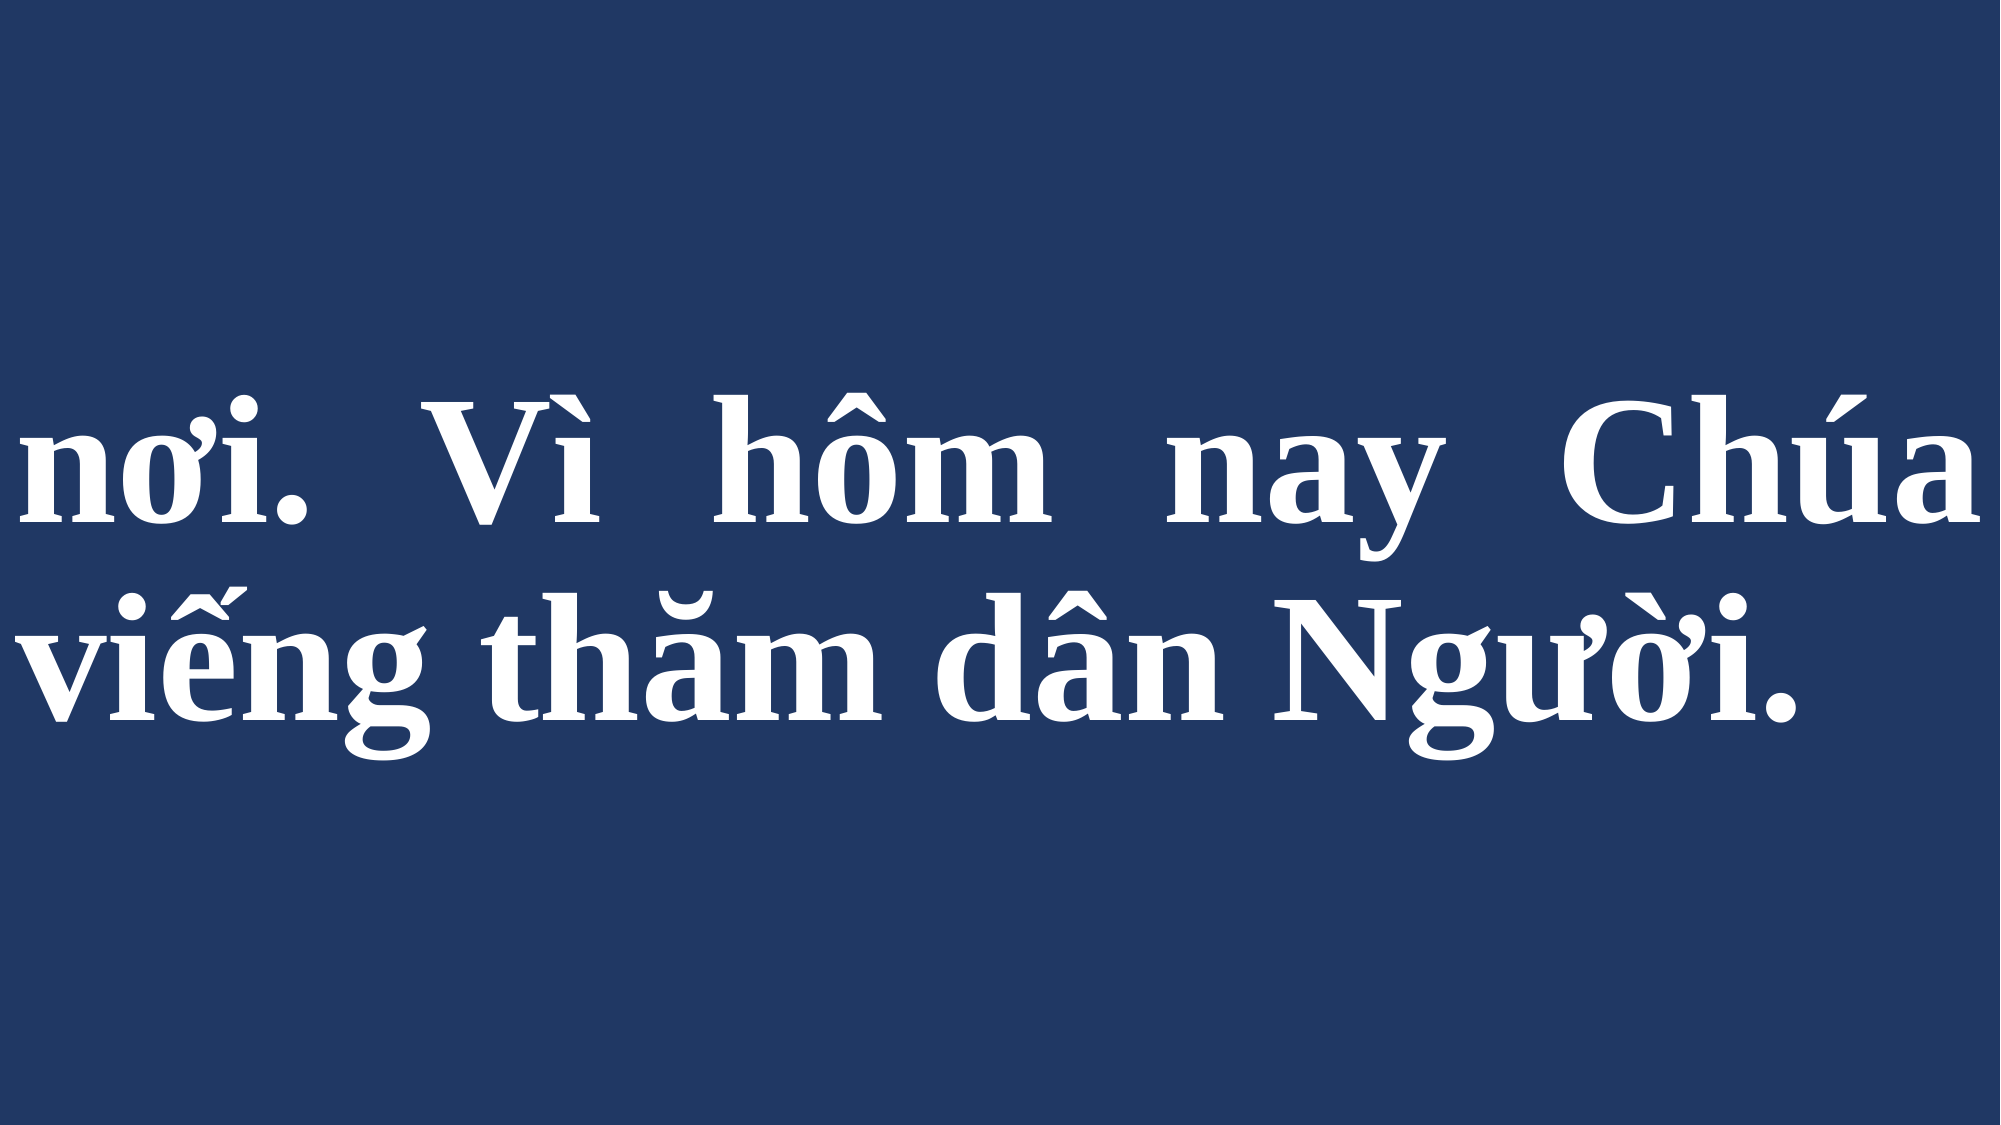

# nơi. Vì hôm nay Chúa viếng thăm dân Người.